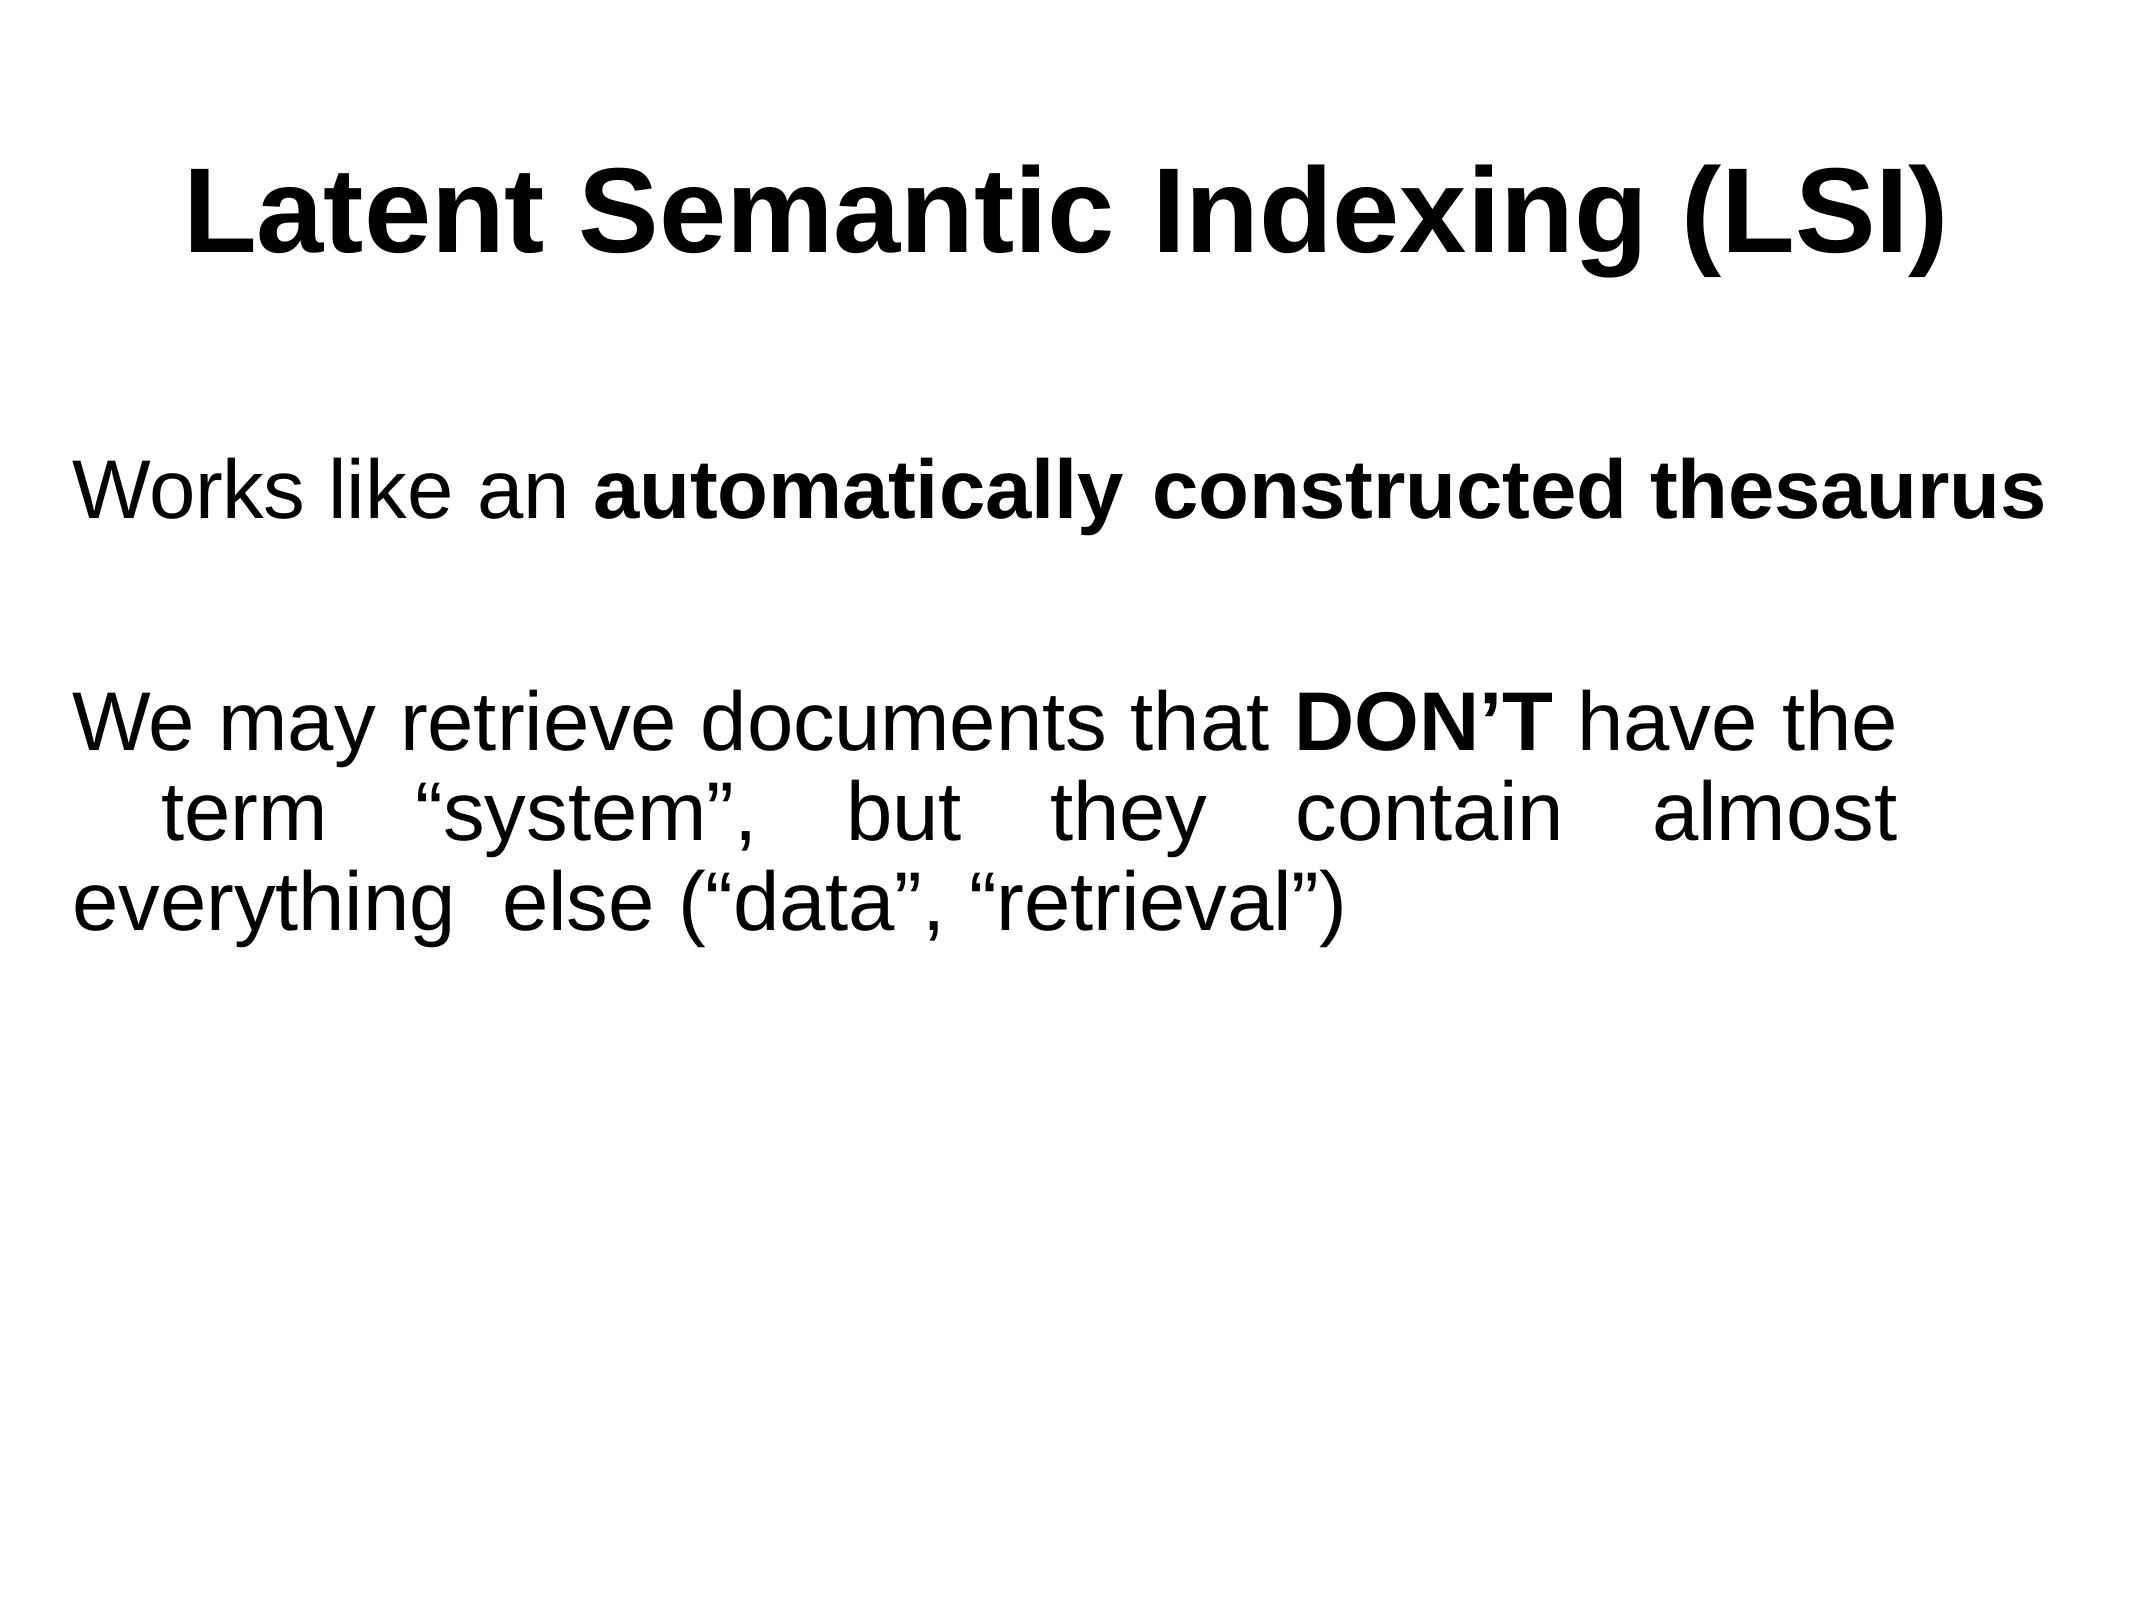

# Latent Semantic	Indexing (LSI)
Works like an automatically	constructed thesaurus

We may retrieve documents that DON’T have the  term “system”, but they contain almost everything  else (“data”, “retrieval”)